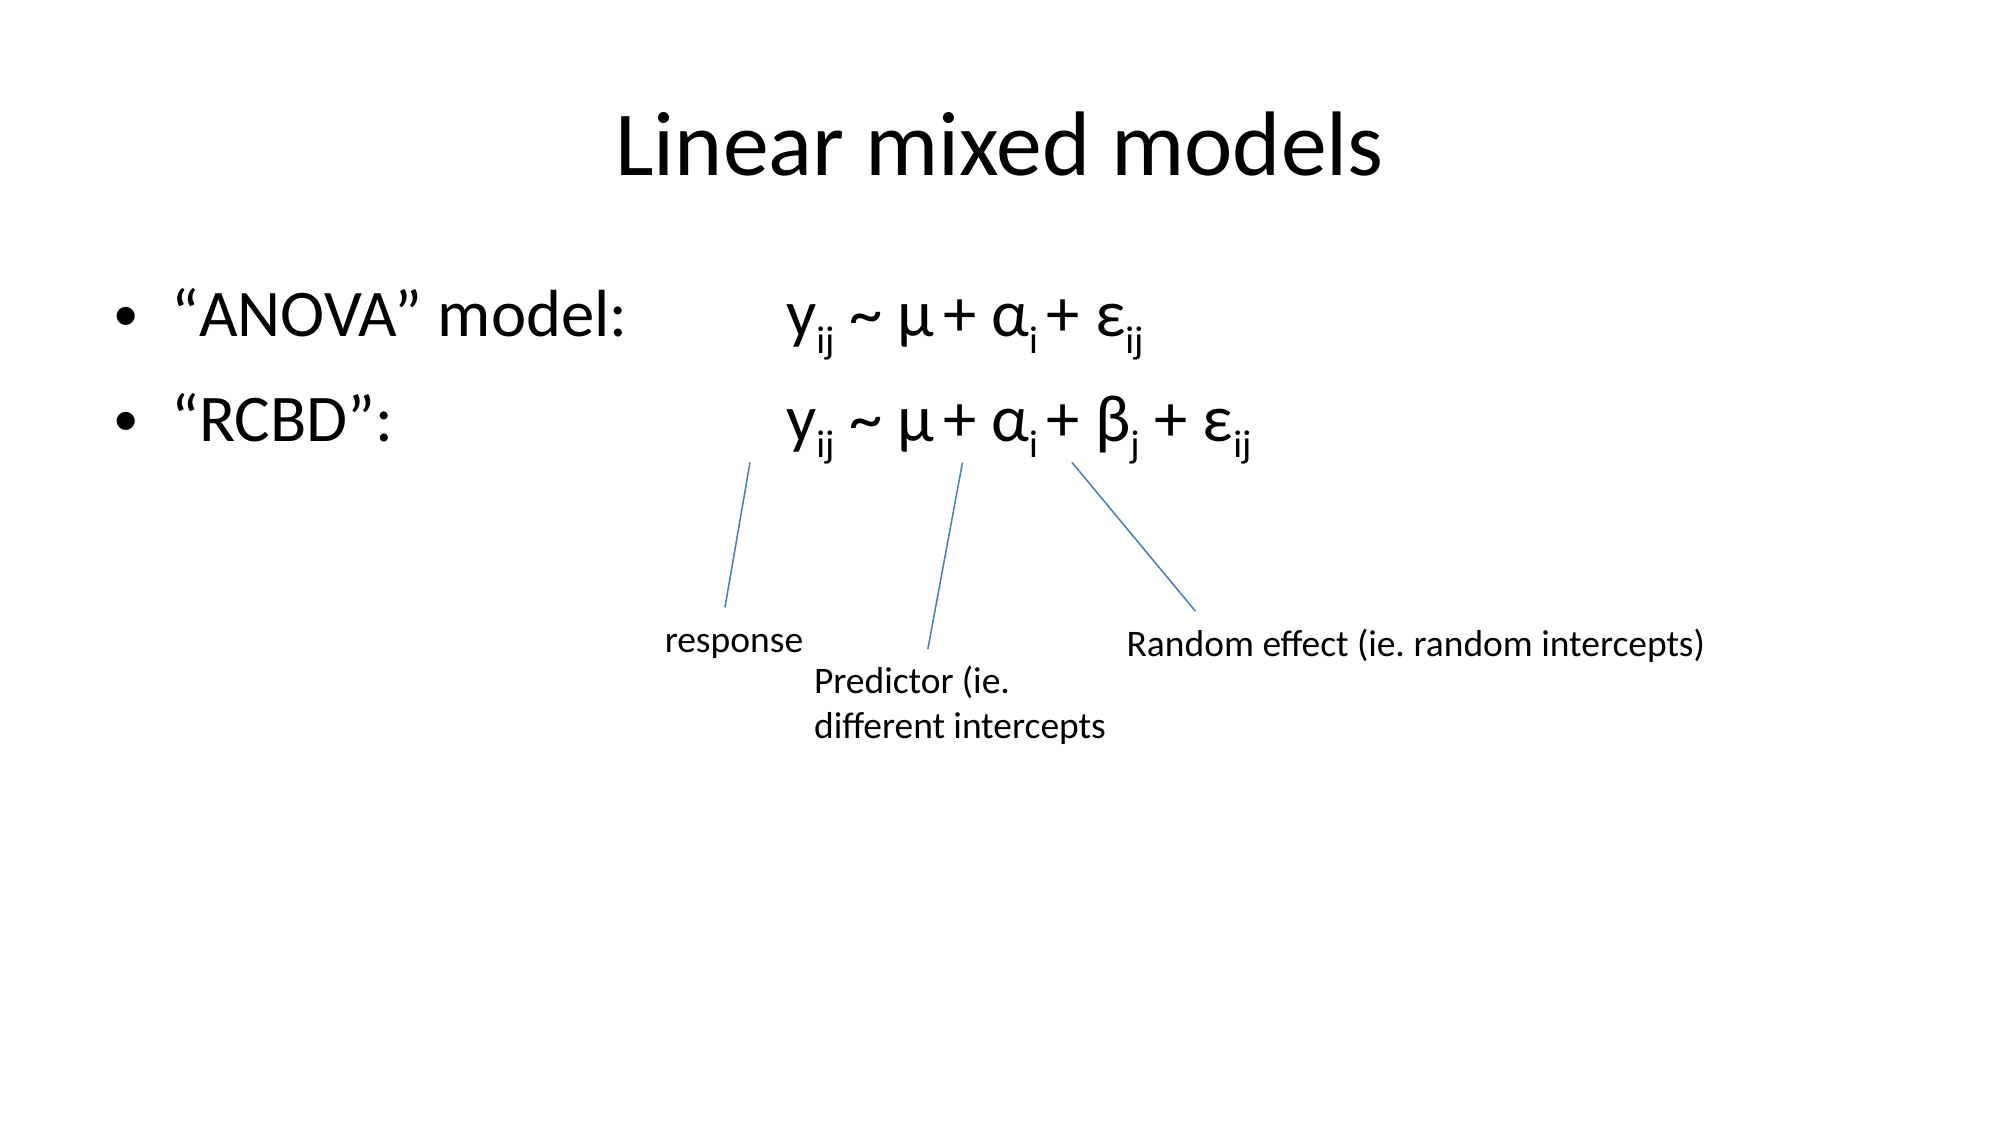

# Linear mixed models
“ANOVA” model: 	 yij ~ μ + αi + εij
“RCBD”:		 	 yij ~ μ + αi + βj + εij
response
Random effect (ie. random intercepts)
Predictor (ie. different intercepts